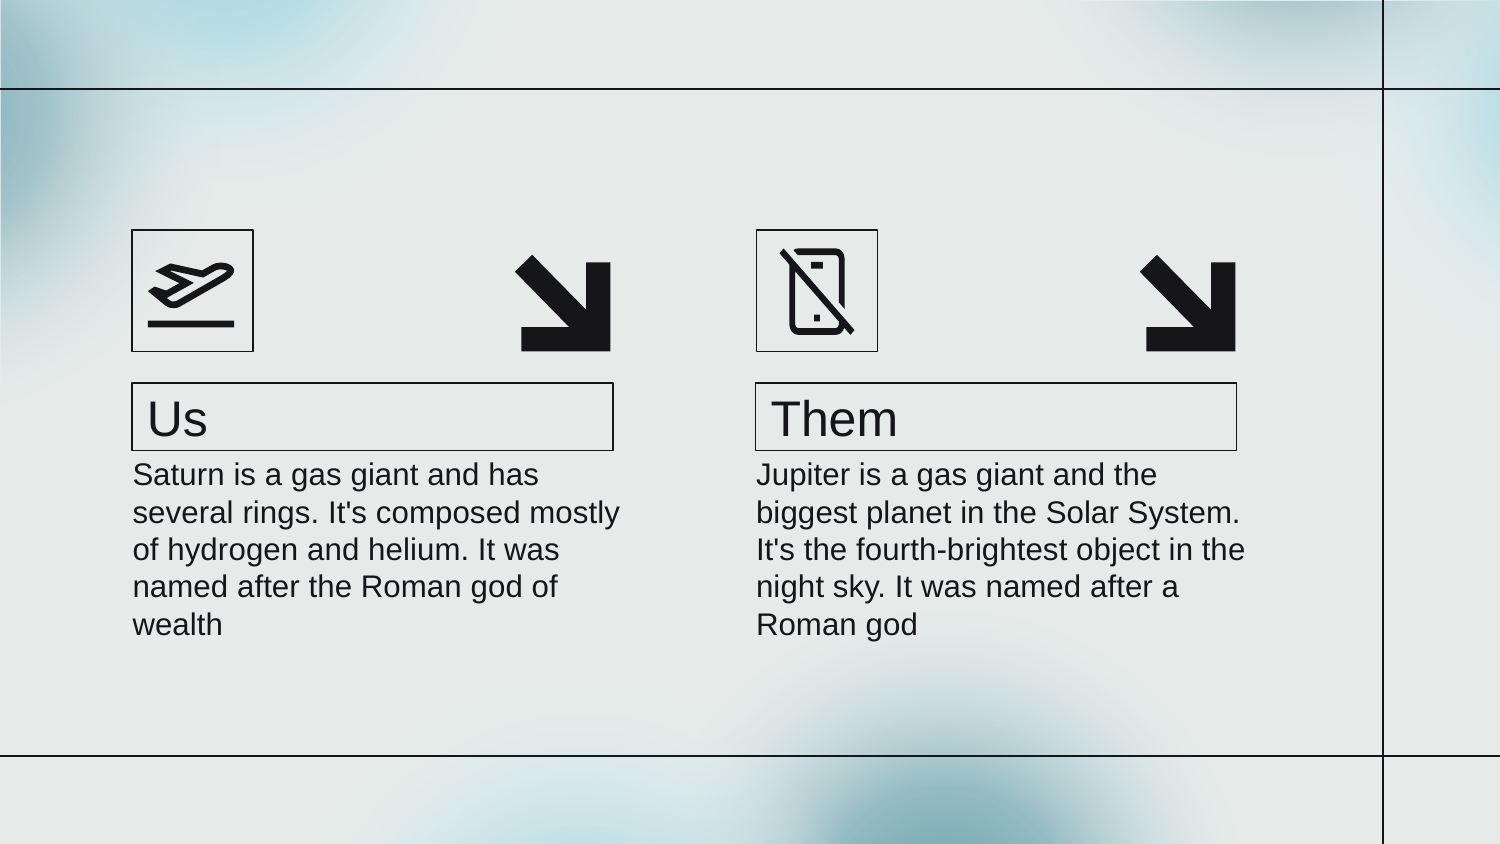

# Us
Them
Saturn is a gas giant and has several rings. It's composed mostly of hydrogen and helium. It was named after the Roman god of wealth
Jupiter is a gas giant and the biggest planet in the Solar System. It's the fourth-brightest object in the night sky. It was named after a Roman god